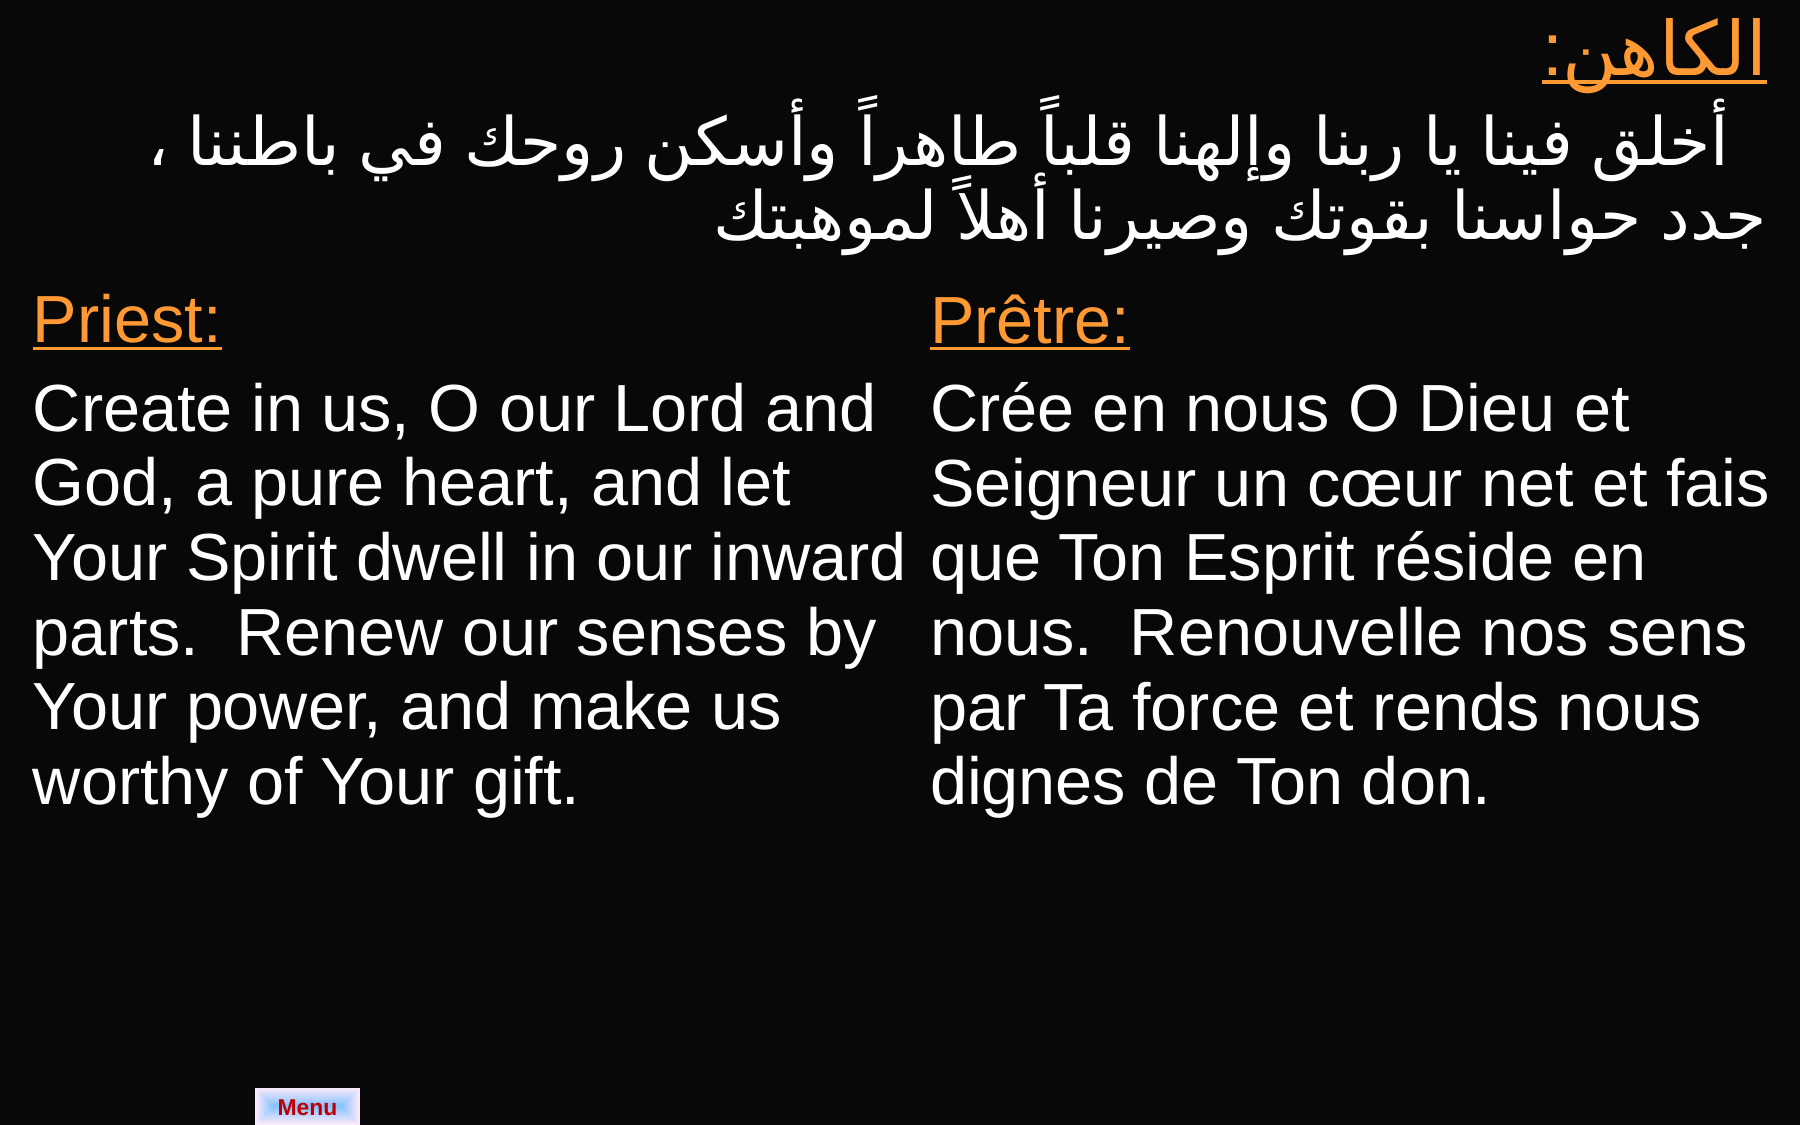

| الكاهن: أخلق فينا يا ربنا وإلهنا قلباً طاهراً وأسكن روحك في باطننا ، جدد حواسنا بقوتك وصيرنا أهلاً لموهبتك |  |
| --- | --- |
| Priest: Create in us, O our Lord and God, a pure heart, and let Your Spirit dwell in our inward parts. Renew our senses by Your power, and make us worthy of Your gift. | Prêtre: Crée en nous O Dieu et Seigneur un cœur net et fais que Ton Esprit réside en nous. Renouvelle nos sens par Ta force et rends nous dignes de Ton don. |

Menu